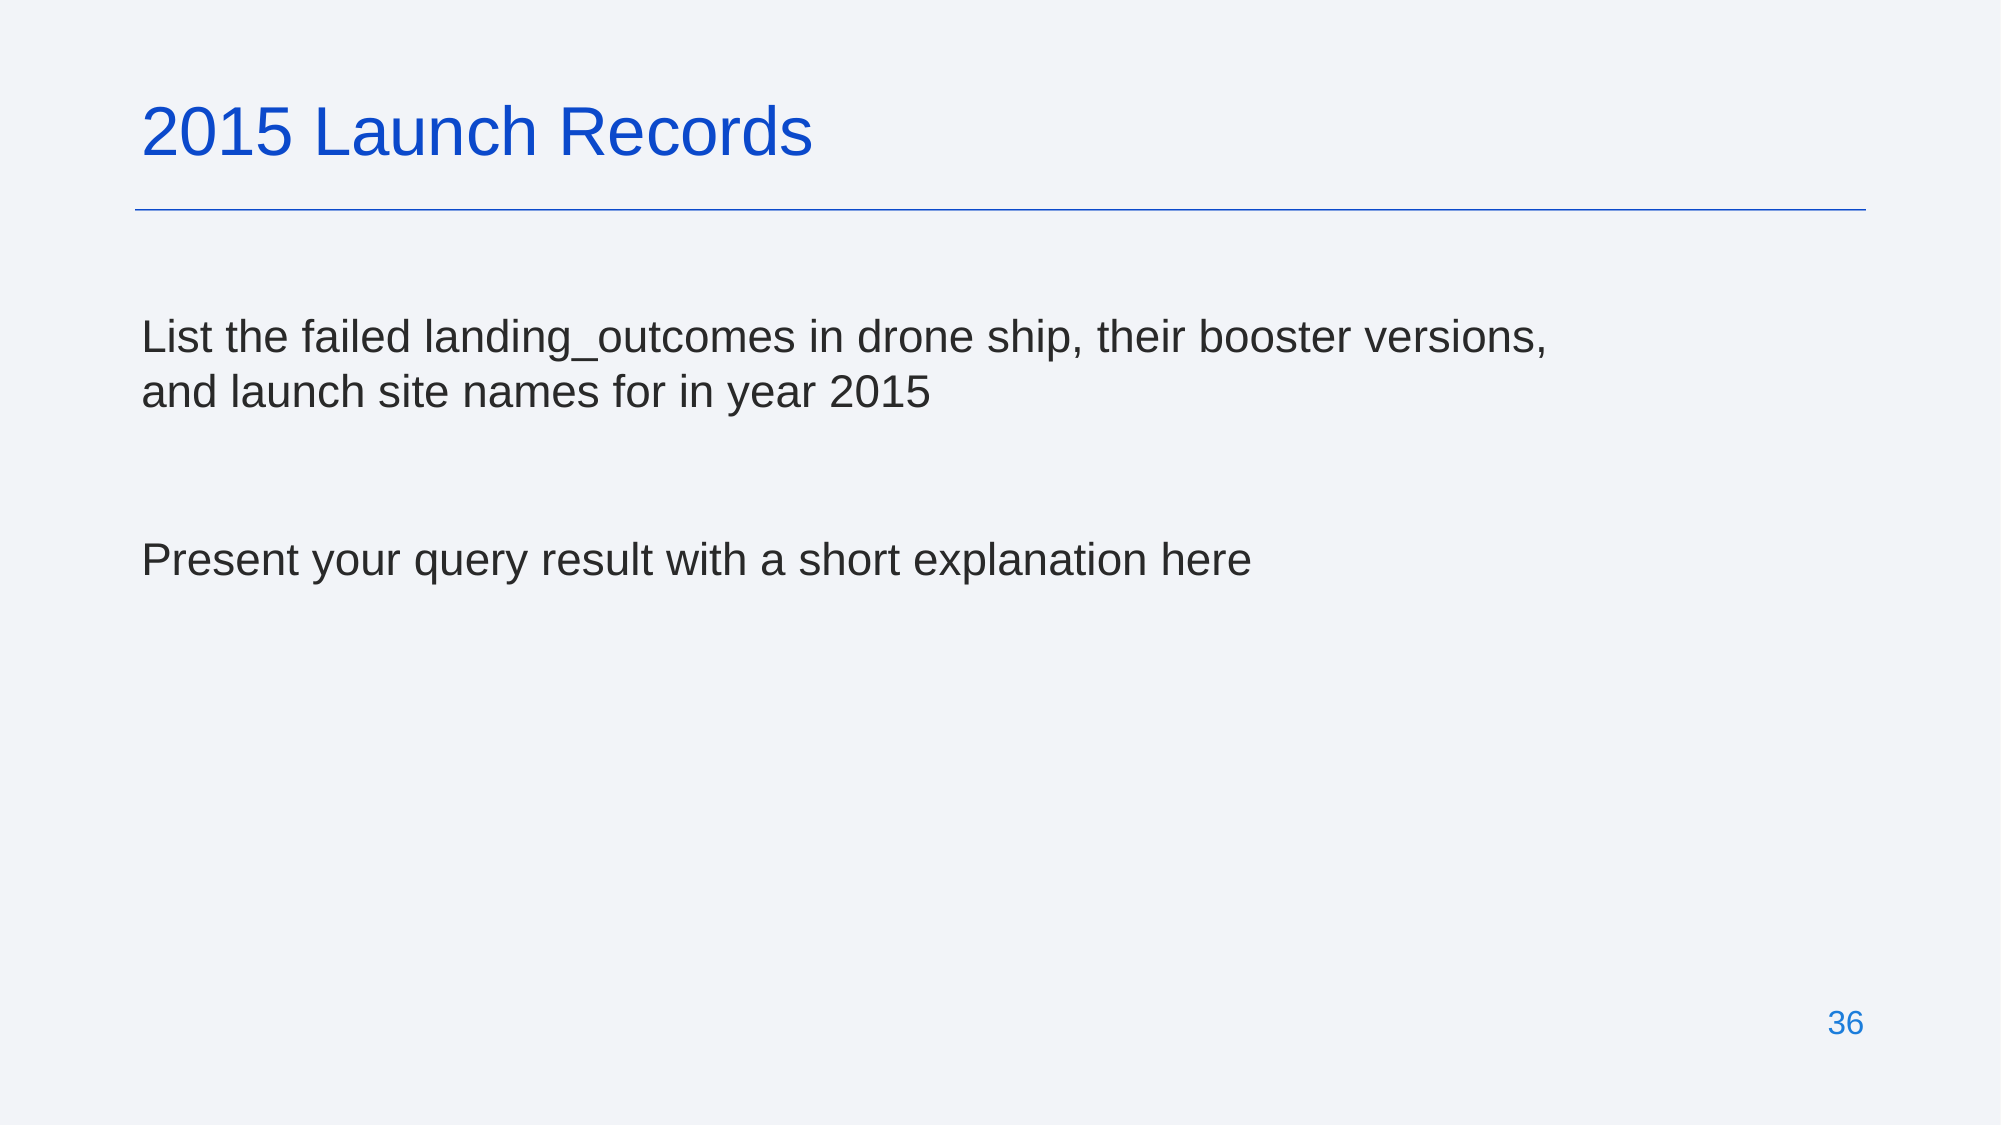

2015 Launch Records
List the failed landing_outcomes in drone ship, their booster versions, and launch site names for in year 2015

Present your query result with a short explanation here
36